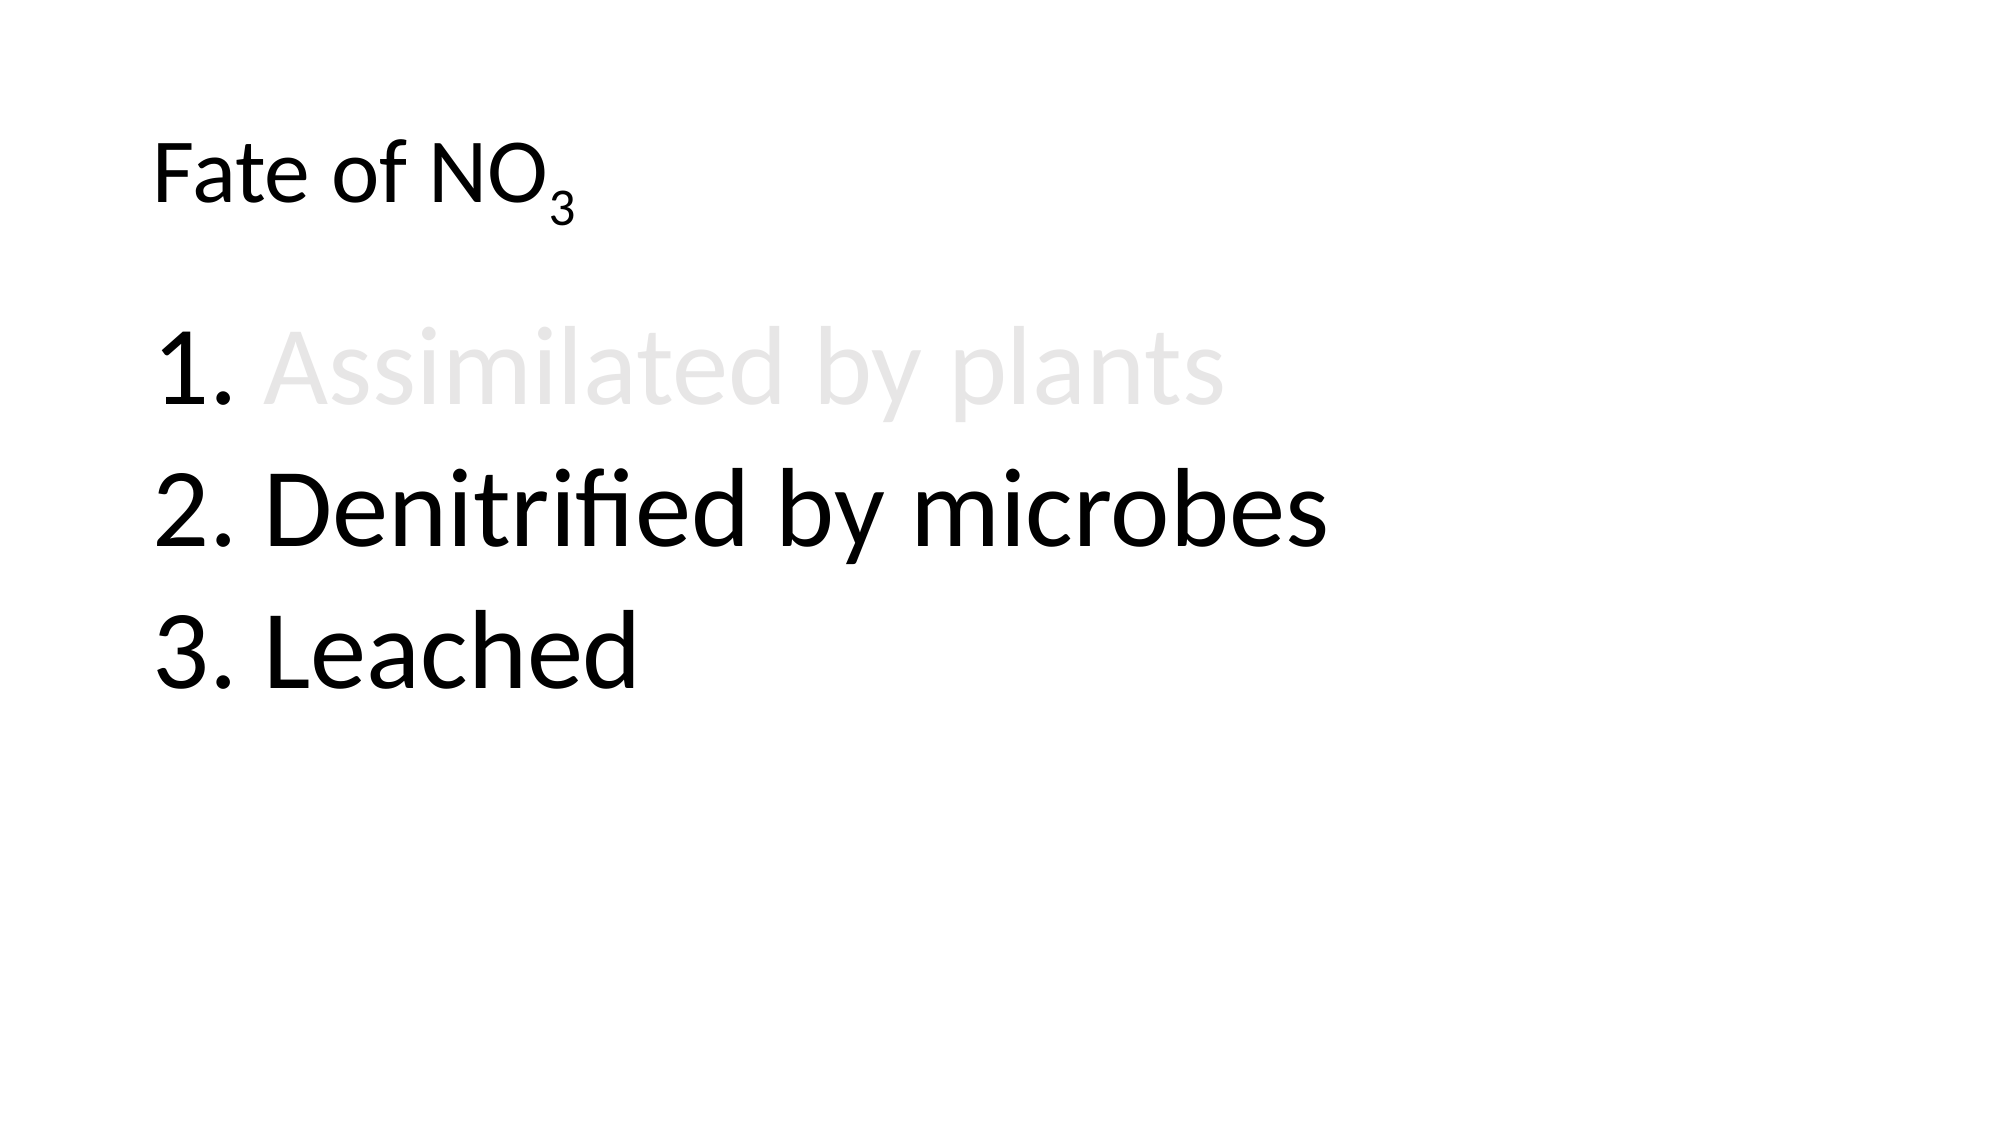

# Fate of NO3
 Assimilated by plants
 Denitrified by microbes
 Leached